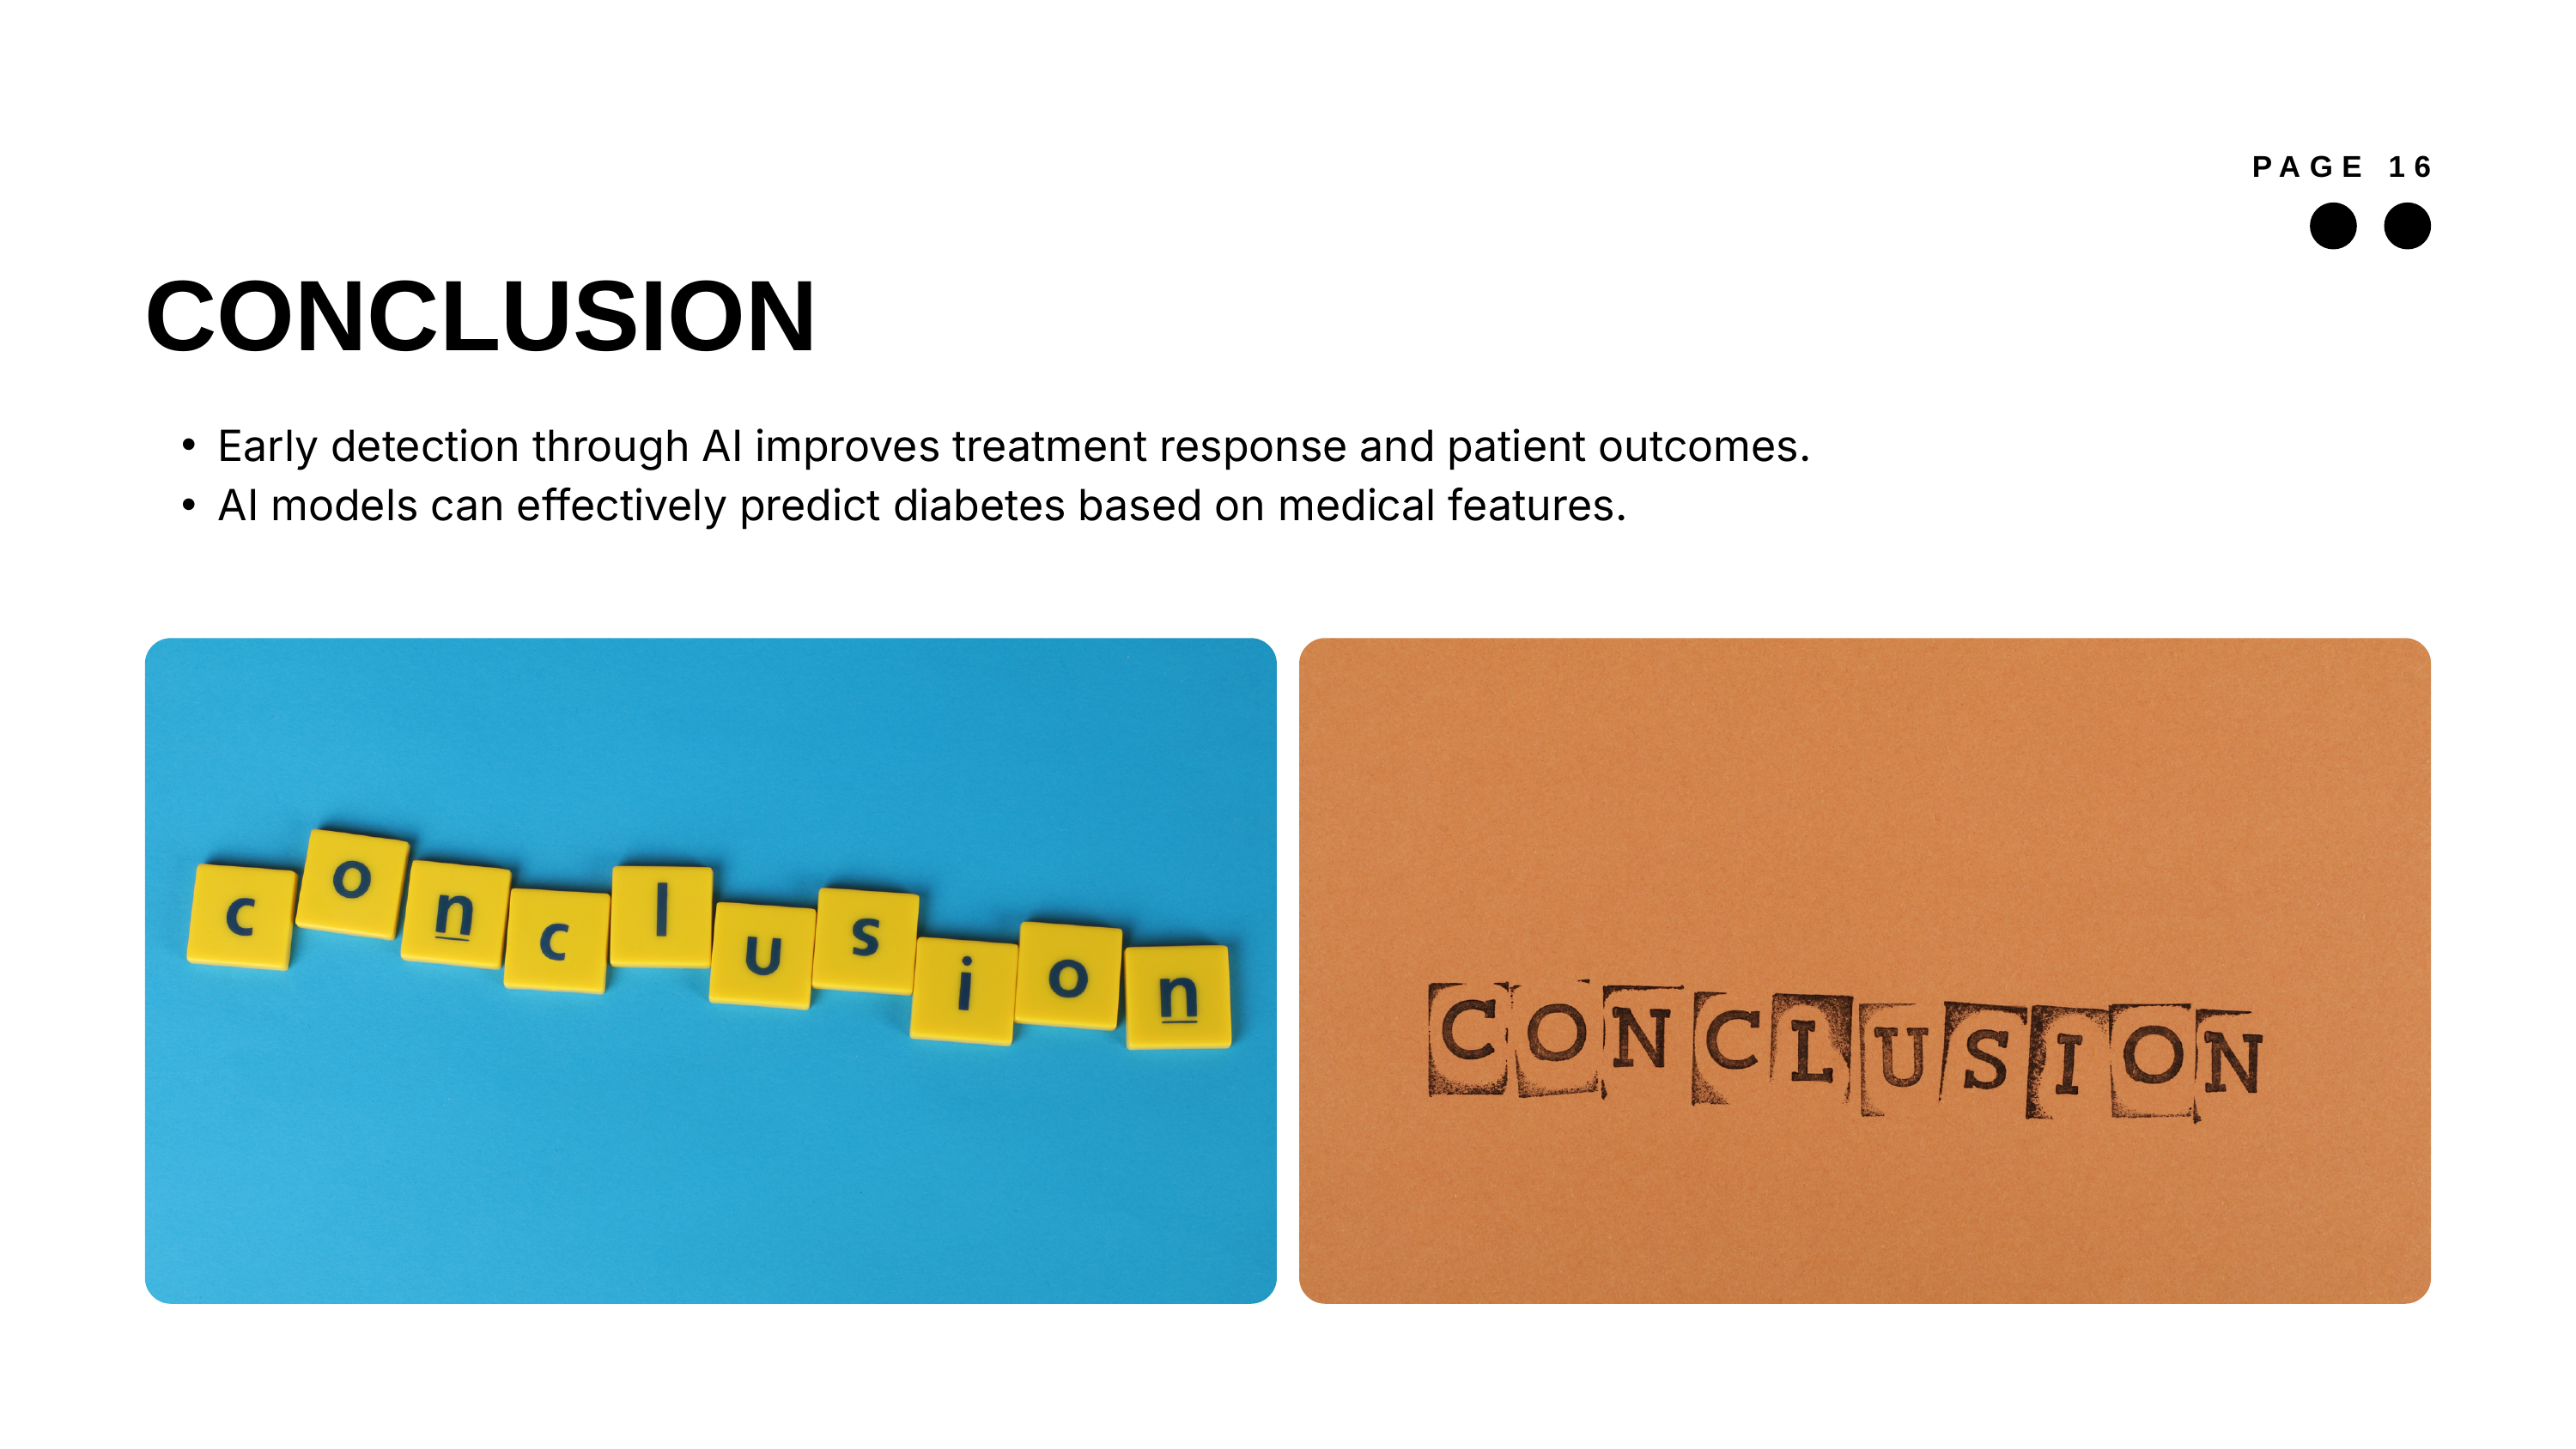

PAGE 16

CONCLUSION
Early detection through AI improves treatment response and patient outcomes.
AI models can effectively predict diabetes based on medical features.